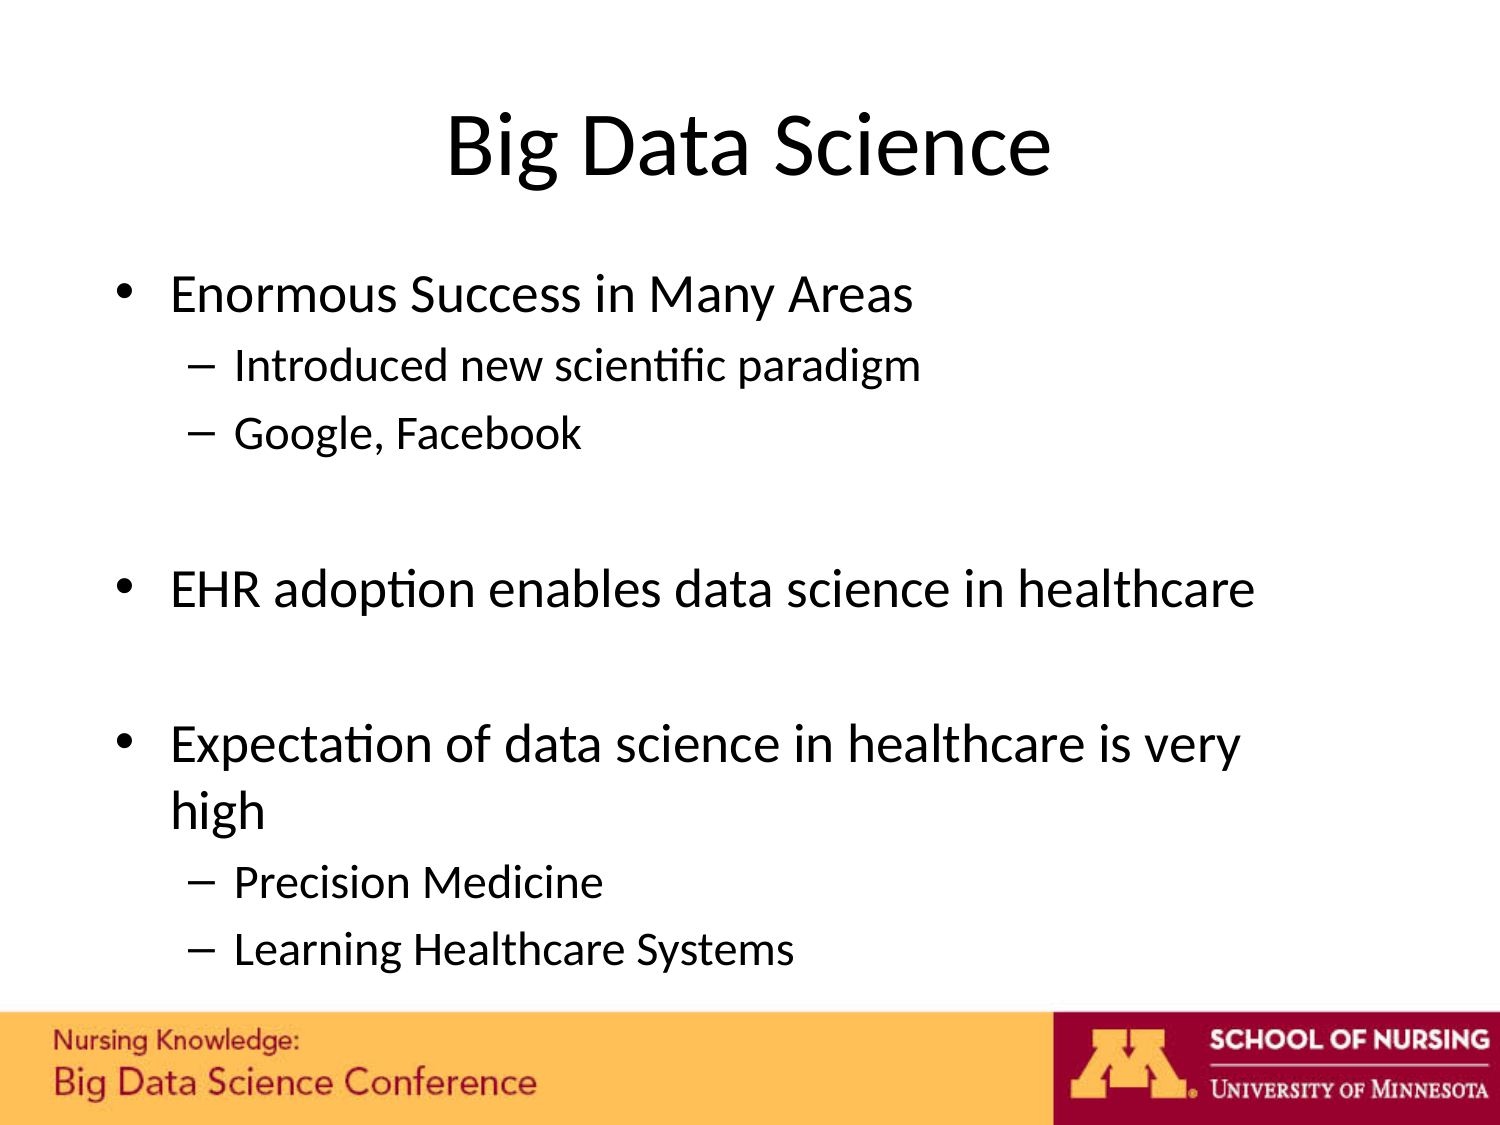

# Big Data Science
Enormous Success in Many Areas
Introduced new scientific paradigm
Google, Facebook

EHR adoption enables data science in healthcare

Expectation of data science in healthcare is very high
Precision Medicine
Learning Healthcare Systems